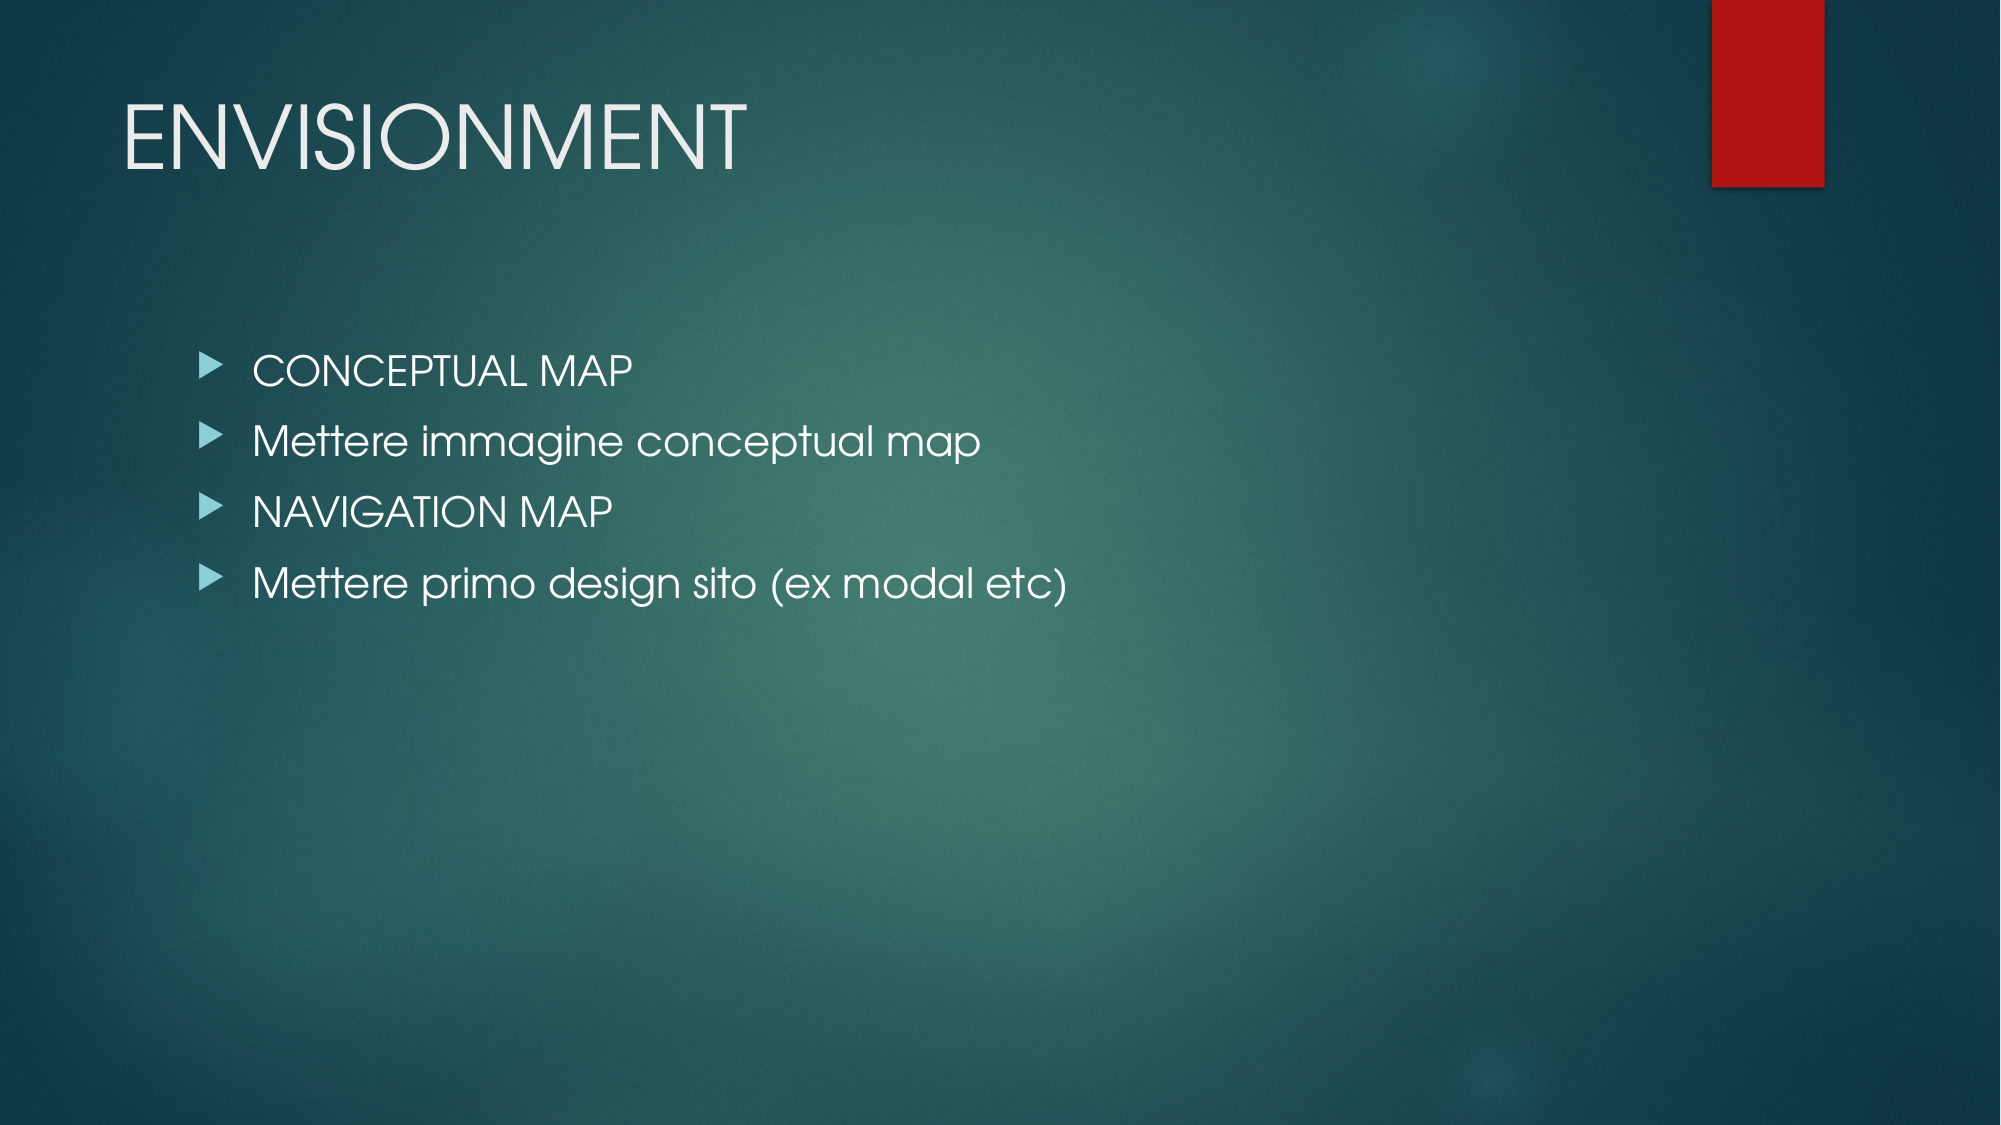

# ENVISIONMENT
CONCEPTUAL MAP
Mettere immagine conceptual map
NAVIGATION MAP
Mettere primo design sito (ex modal etc)